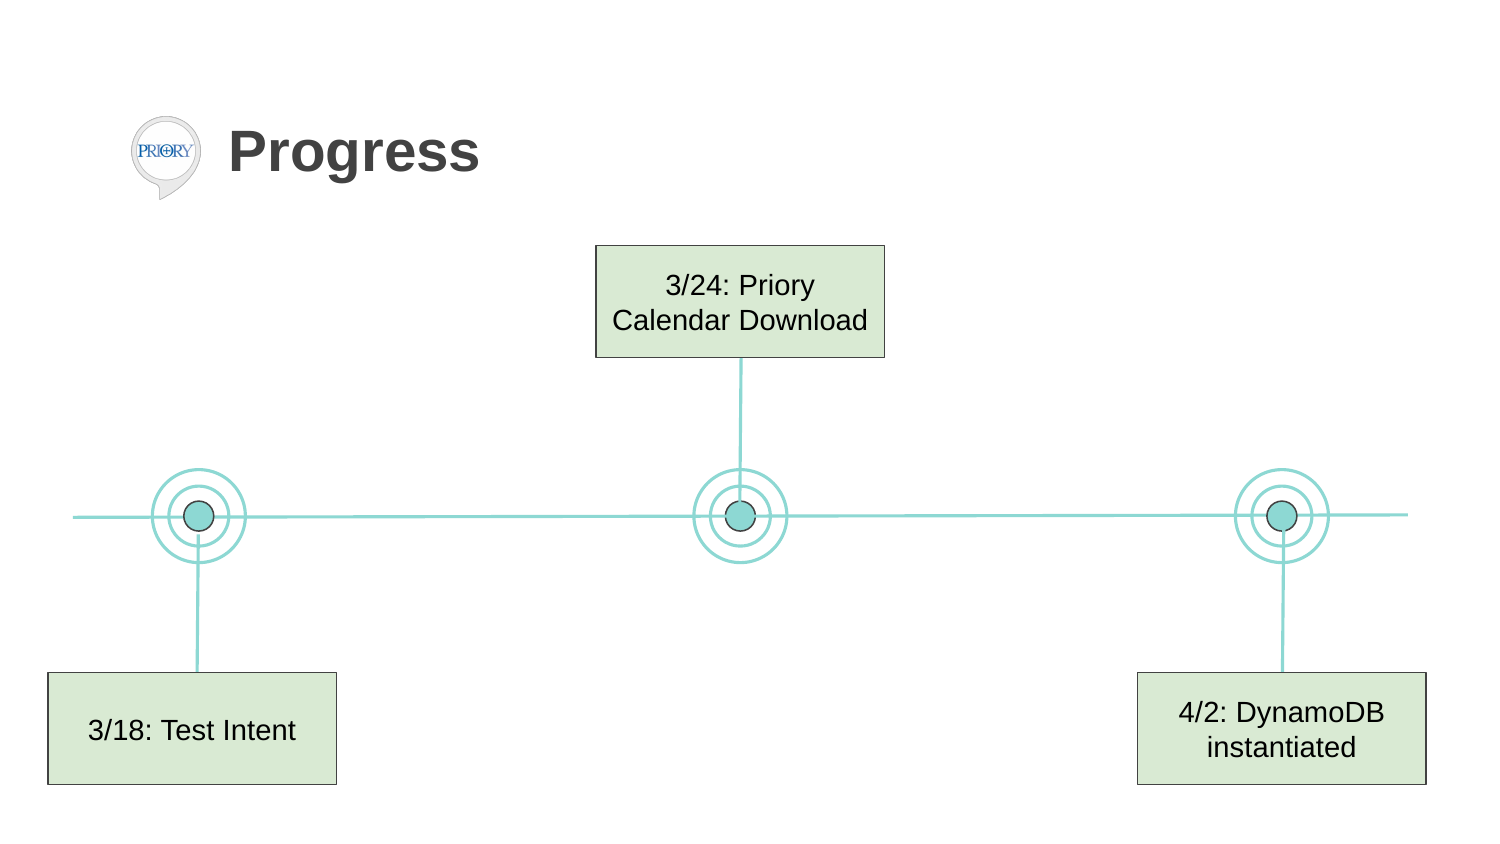

# Progress
3/24: Priory Calendar Download

3/18: Test Intent
4/2: DynamoDB instantiated